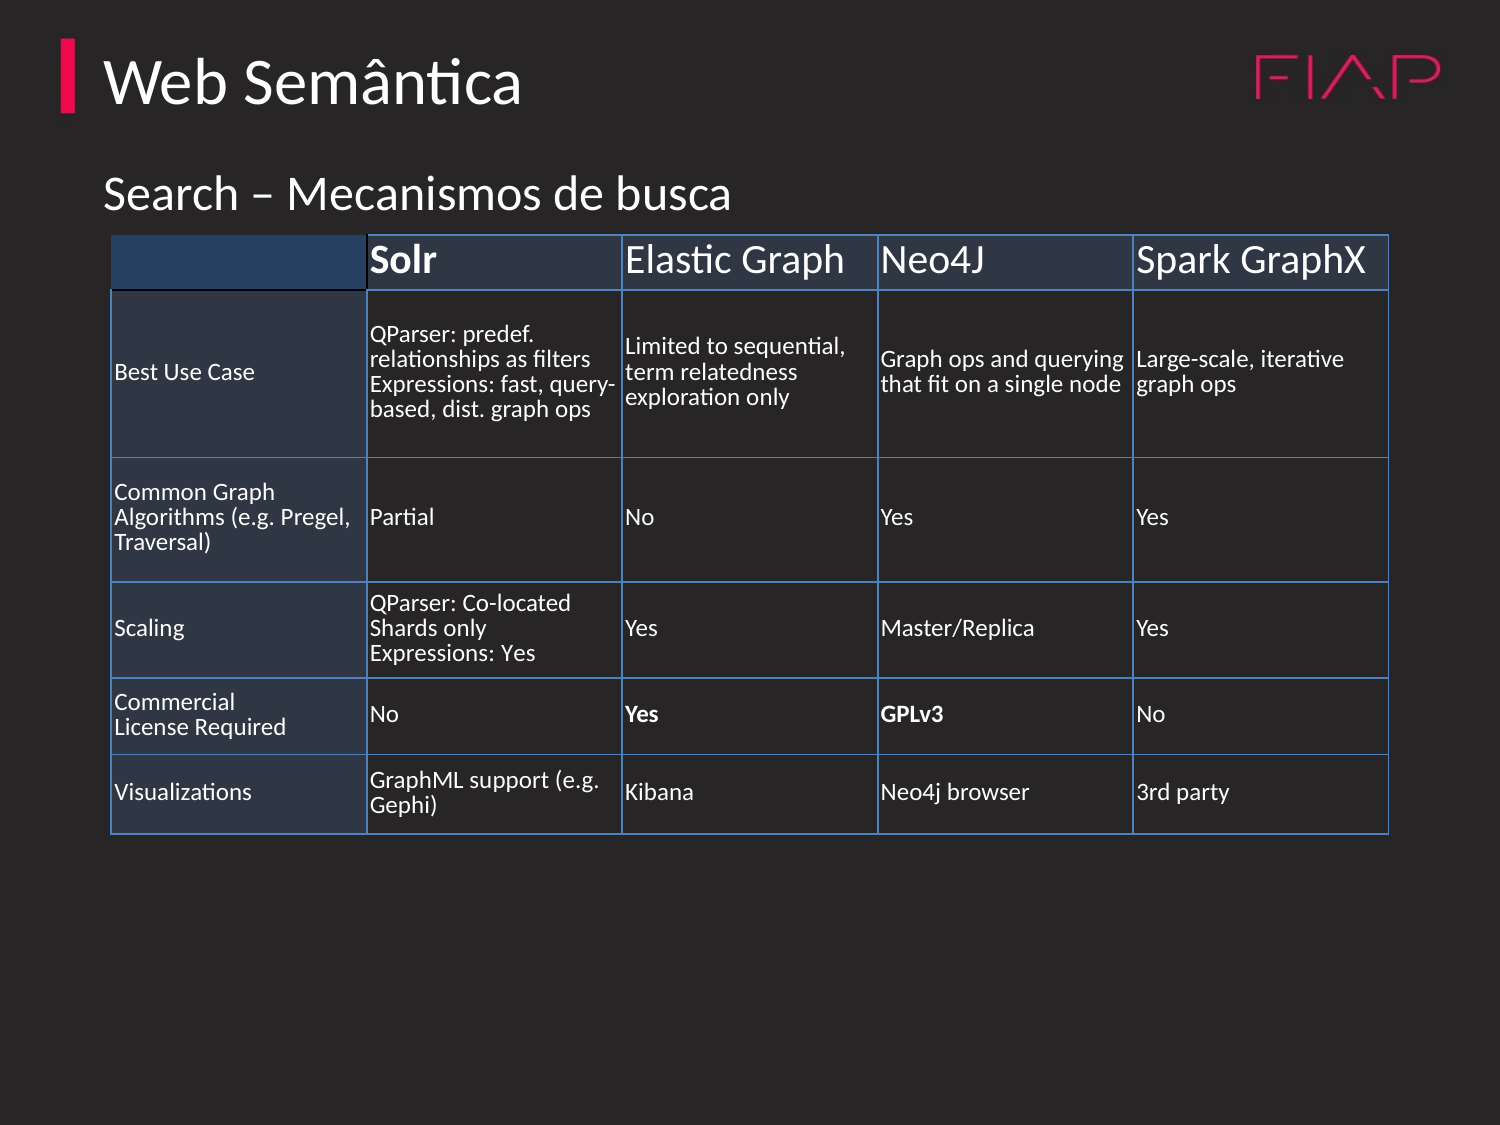

Web Semântica

Search – Mecanismos de busca
|  | Solr | Elastic Graph | Neo4J | Spark GraphX |
| --- | --- | --- | --- | --- |
| Best Use Case | QParser: predef. relationships as filters Expressions: fast, query-based, dist. graph ops | Limited to sequential, term relatedness exploration only | Graph ops and querying that fit on a single node | Large-scale, iterative graph ops |
| Common Graph Algorithms (e.g. Pregel, Traversal) | Partial | No | Yes | Yes |
| Scaling | QParser: Co-located Shards only Expressions: Yes | Yes | Master/Replica | Yes |
| Commercial License Required | No | Yes | GPLv3 | No |
| Visualizations | GraphML support (e.g. Gephi) | Kibana | Neo4j browser | 3rd party |